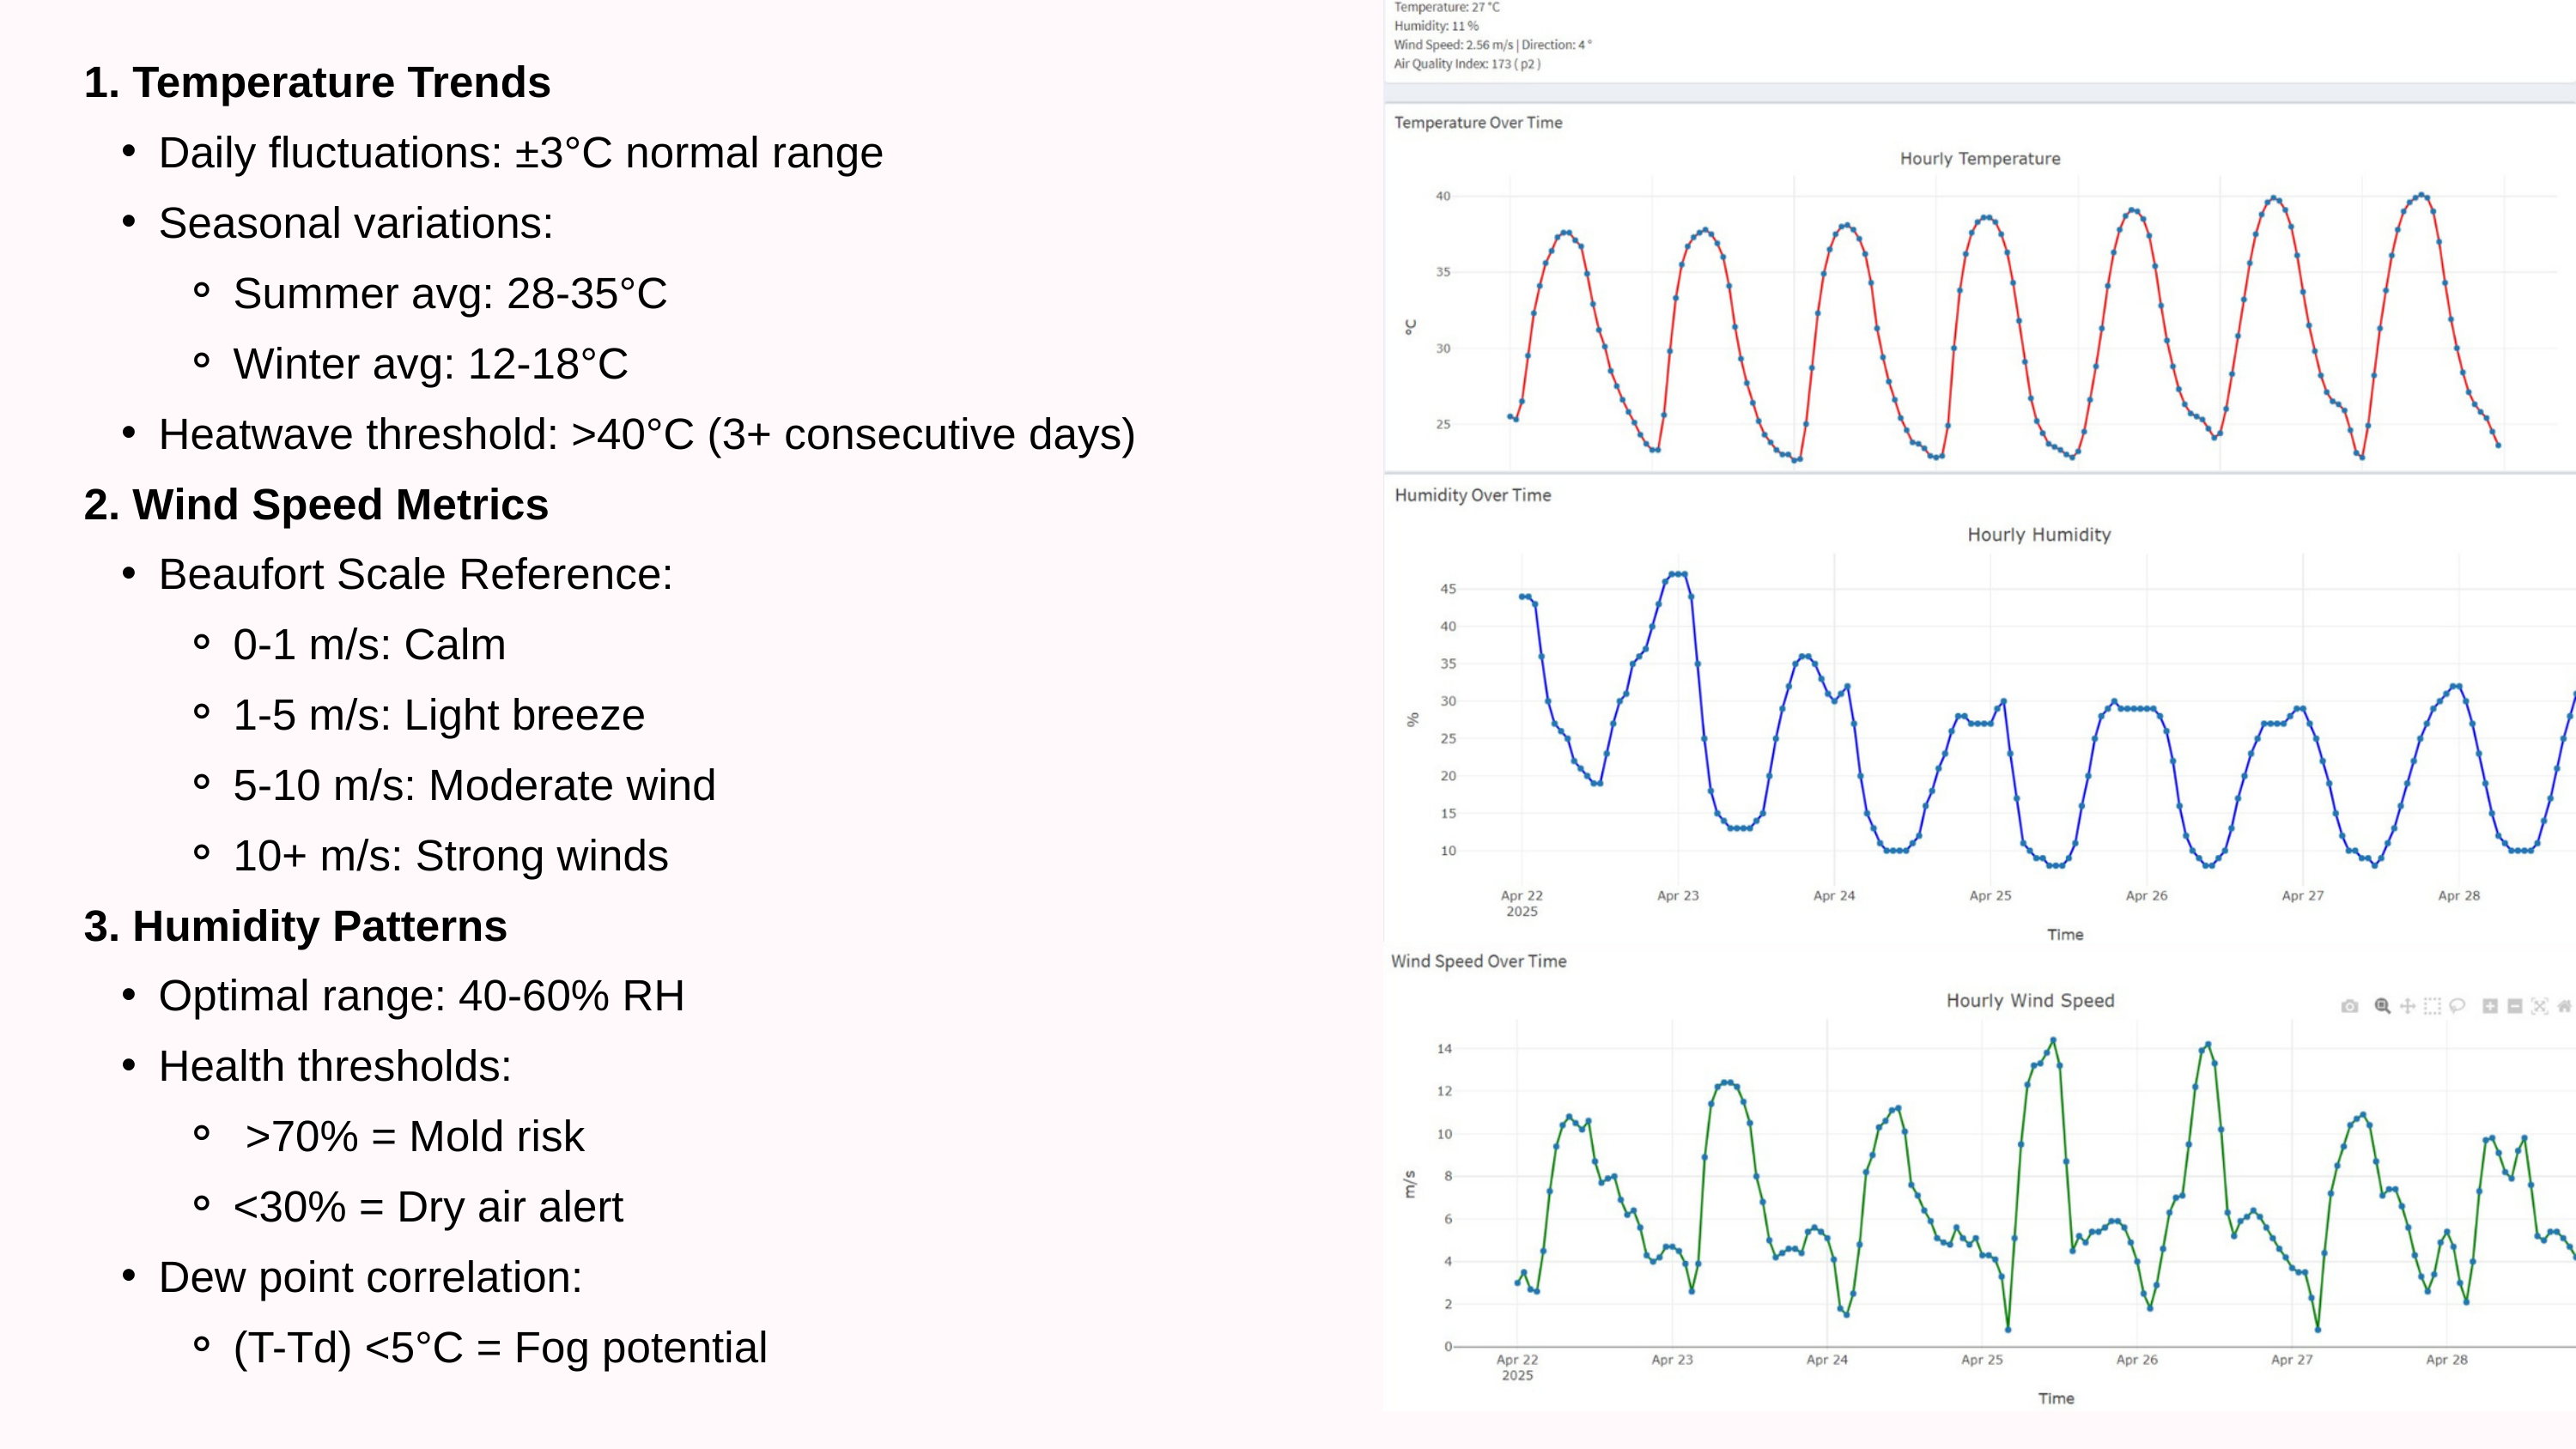

1. Temperature Trends
Daily fluctuations: ±3°C normal range
Seasonal variations:
Summer avg: 28-35°C
Winter avg: 12-18°C
Heatwave threshold: >40°C (3+ consecutive days)
2. Wind Speed Metrics
Beaufort Scale Reference:
0-1 m/s: Calm
1-5 m/s: Light breeze
5-10 m/s: Moderate wind
10+ m/s: Strong winds
3. Humidity Patterns
Optimal range: 40-60% RH
Health thresholds:
 >70% = Mold risk
<30% = Dry air alert
Dew point correlation:
(T-Td) <5°C = Fog potential